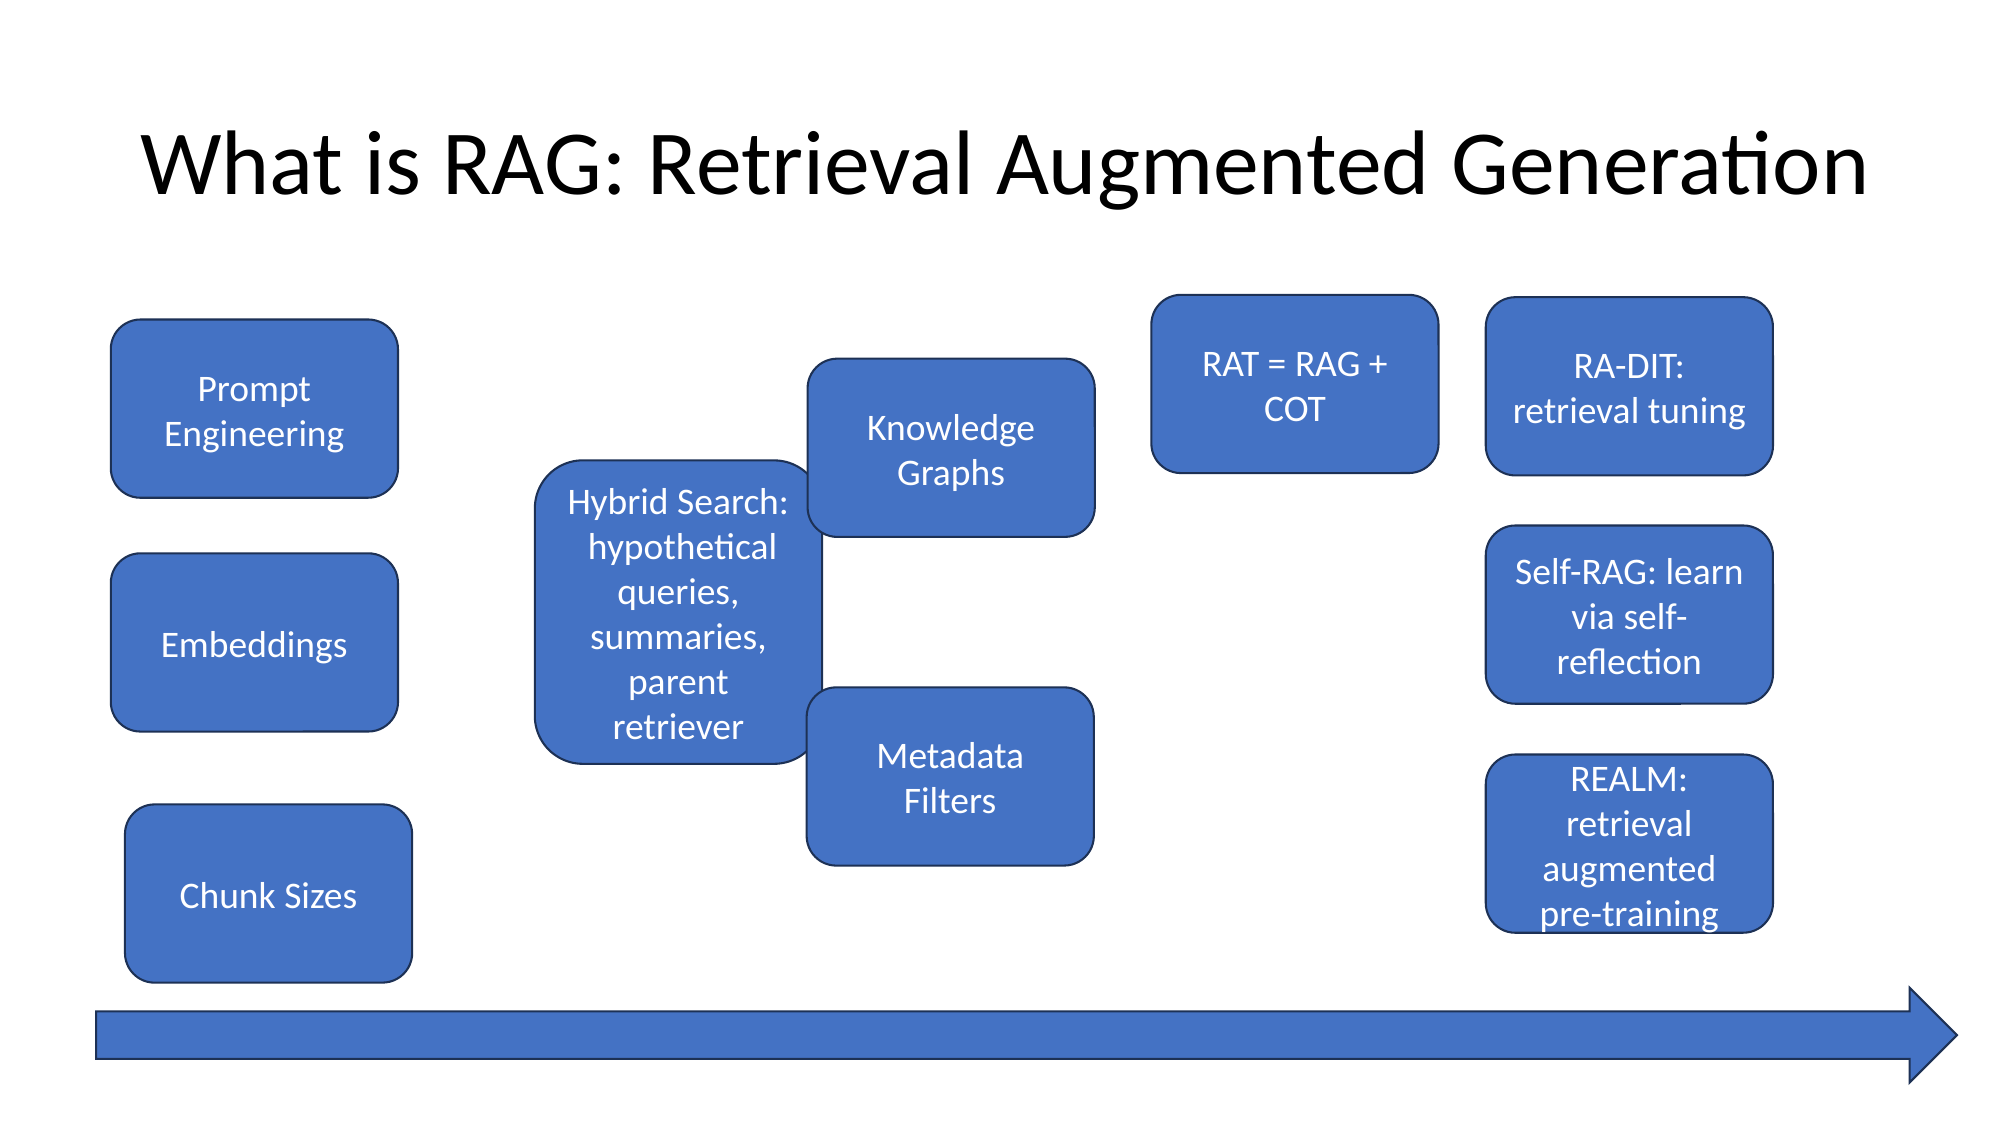

# What is RAG: Retrieval Augmented Generation
RAT = RAG + COT
RA-DIT: retrieval tuning
Prompt Engineering
Knowledge Graphs
Hybrid Search:  hypothetical queries, summaries, parent retriever
Self-RAG: learn via self-reflection
Embeddings
Metadata Filters
REALM: retrieval augmented pre-training
Chunk Sizes